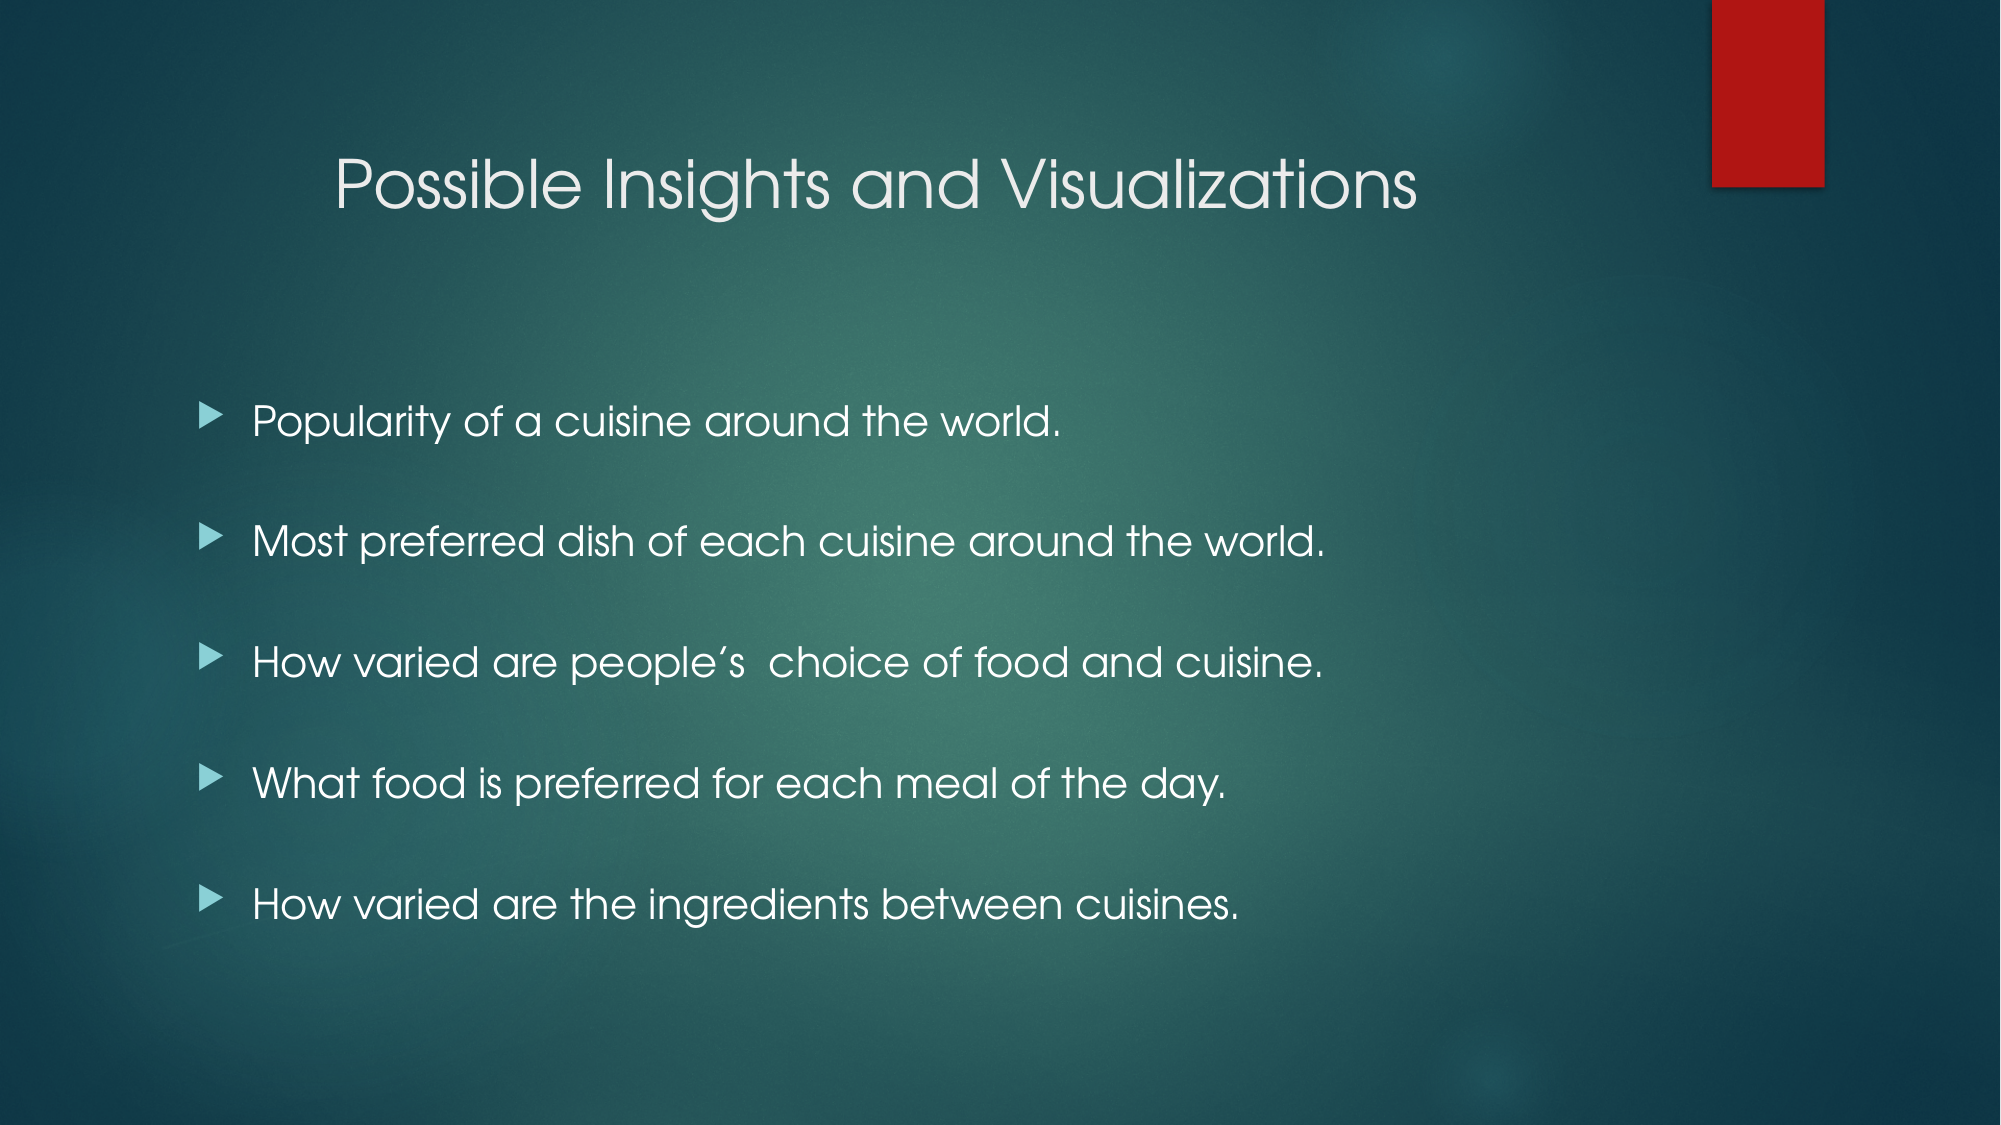

# Possible Insights and Visualizations
Popularity of a cuisine around the world.
Most preferred dish of each cuisine around the world.
How varied are people’s  choice of food and cuisine.
What food is preferred for each meal of the day.
How varied are the ingredients between cuisines.